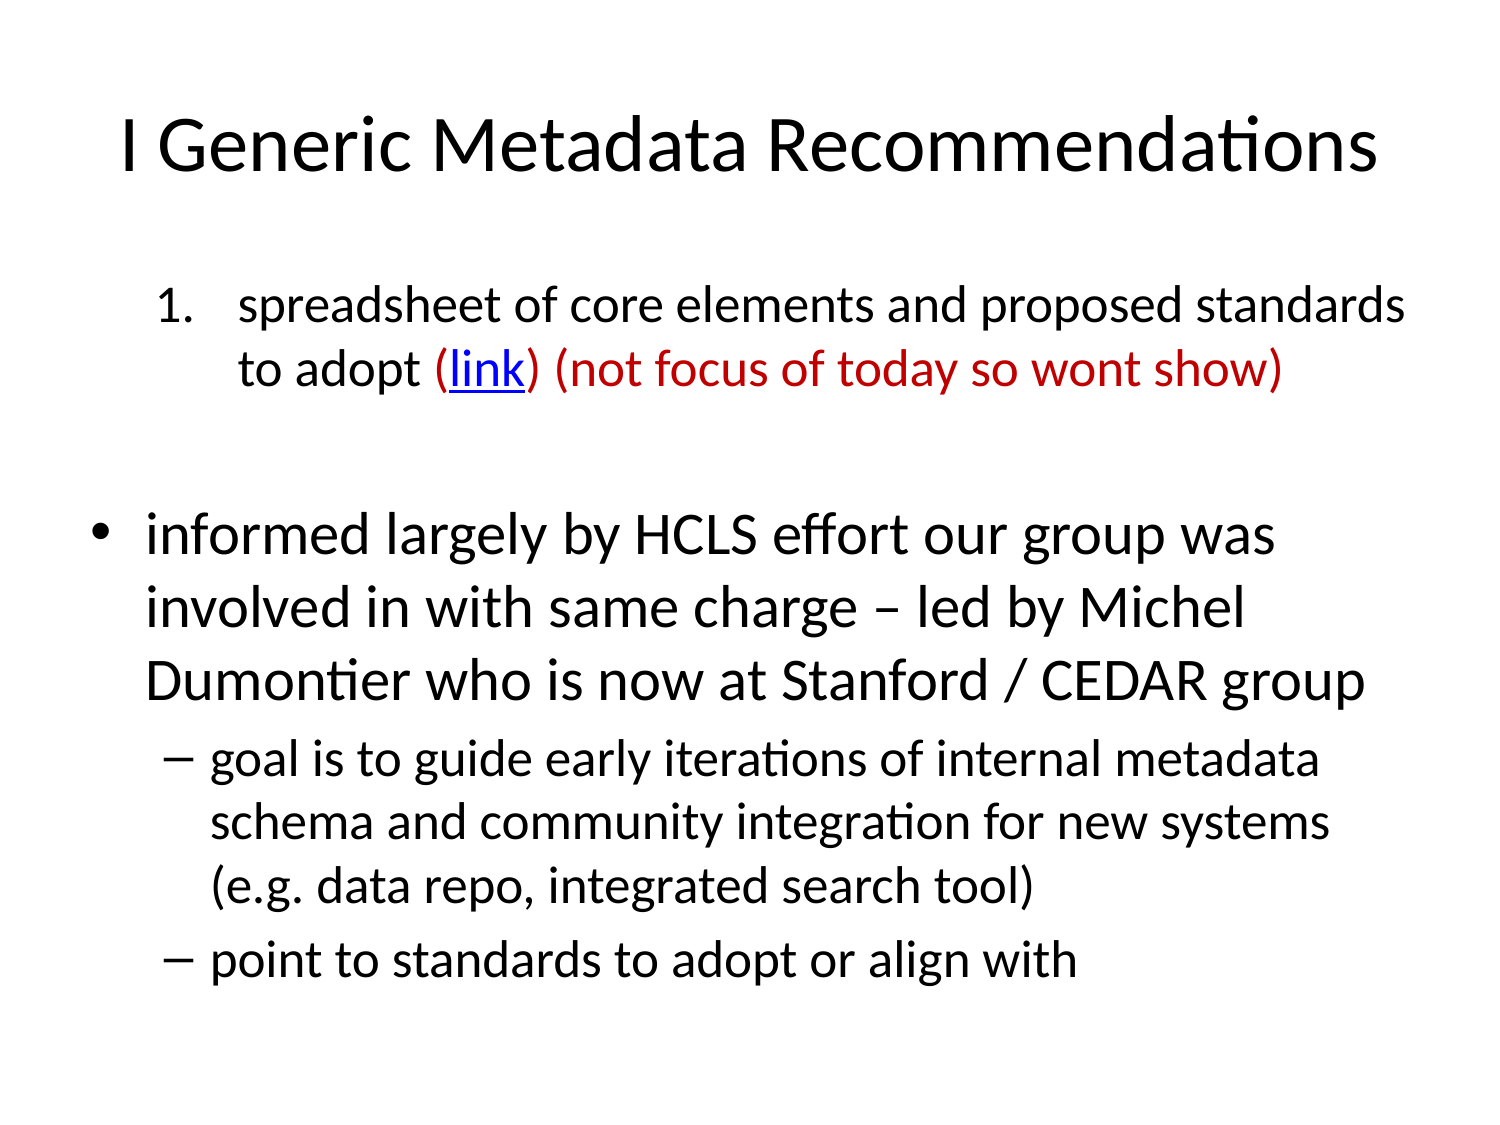

# I Generic Metadata Recommendations
spreadsheet of core elements and proposed standards to adopt (link) (not focus of today so wont show)

informed largely by HCLS effort our group was involved in with same charge – led by Michel Dumontier who is now at Stanford / CEDAR group
goal is to guide early iterations of internal metadata schema and community integration for new systems (e.g. data repo, integrated search tool)
point to standards to adopt or align with